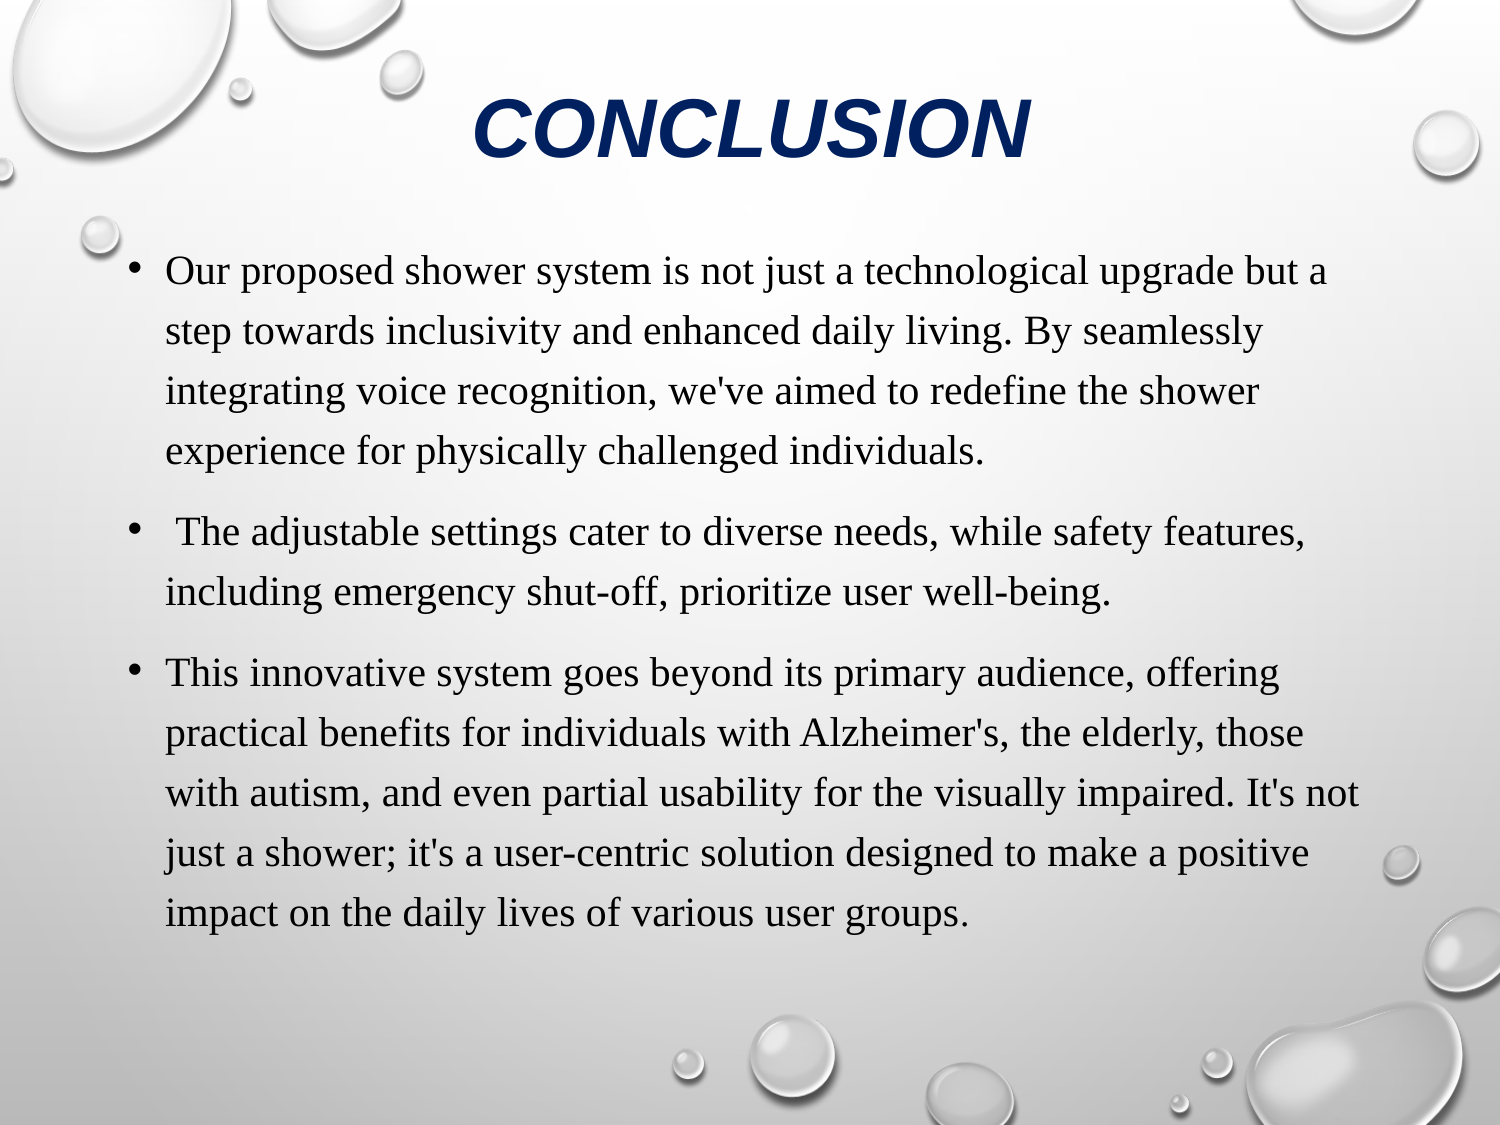

# CONCLUSION
Our proposed shower system is not just a technological upgrade but a step towards inclusivity and enhanced daily living. By seamlessly integrating voice recognition, we've aimed to redefine the shower experience for physically challenged individuals.
 The adjustable settings cater to diverse needs, while safety features, including emergency shut-off, prioritize user well-being.
This innovative system goes beyond its primary audience, offering practical benefits for individuals with Alzheimer's, the elderly, those with autism, and even partial usability for the visually impaired. It's not just a shower; it's a user-centric solution designed to make a positive impact on the daily lives of various user groups.